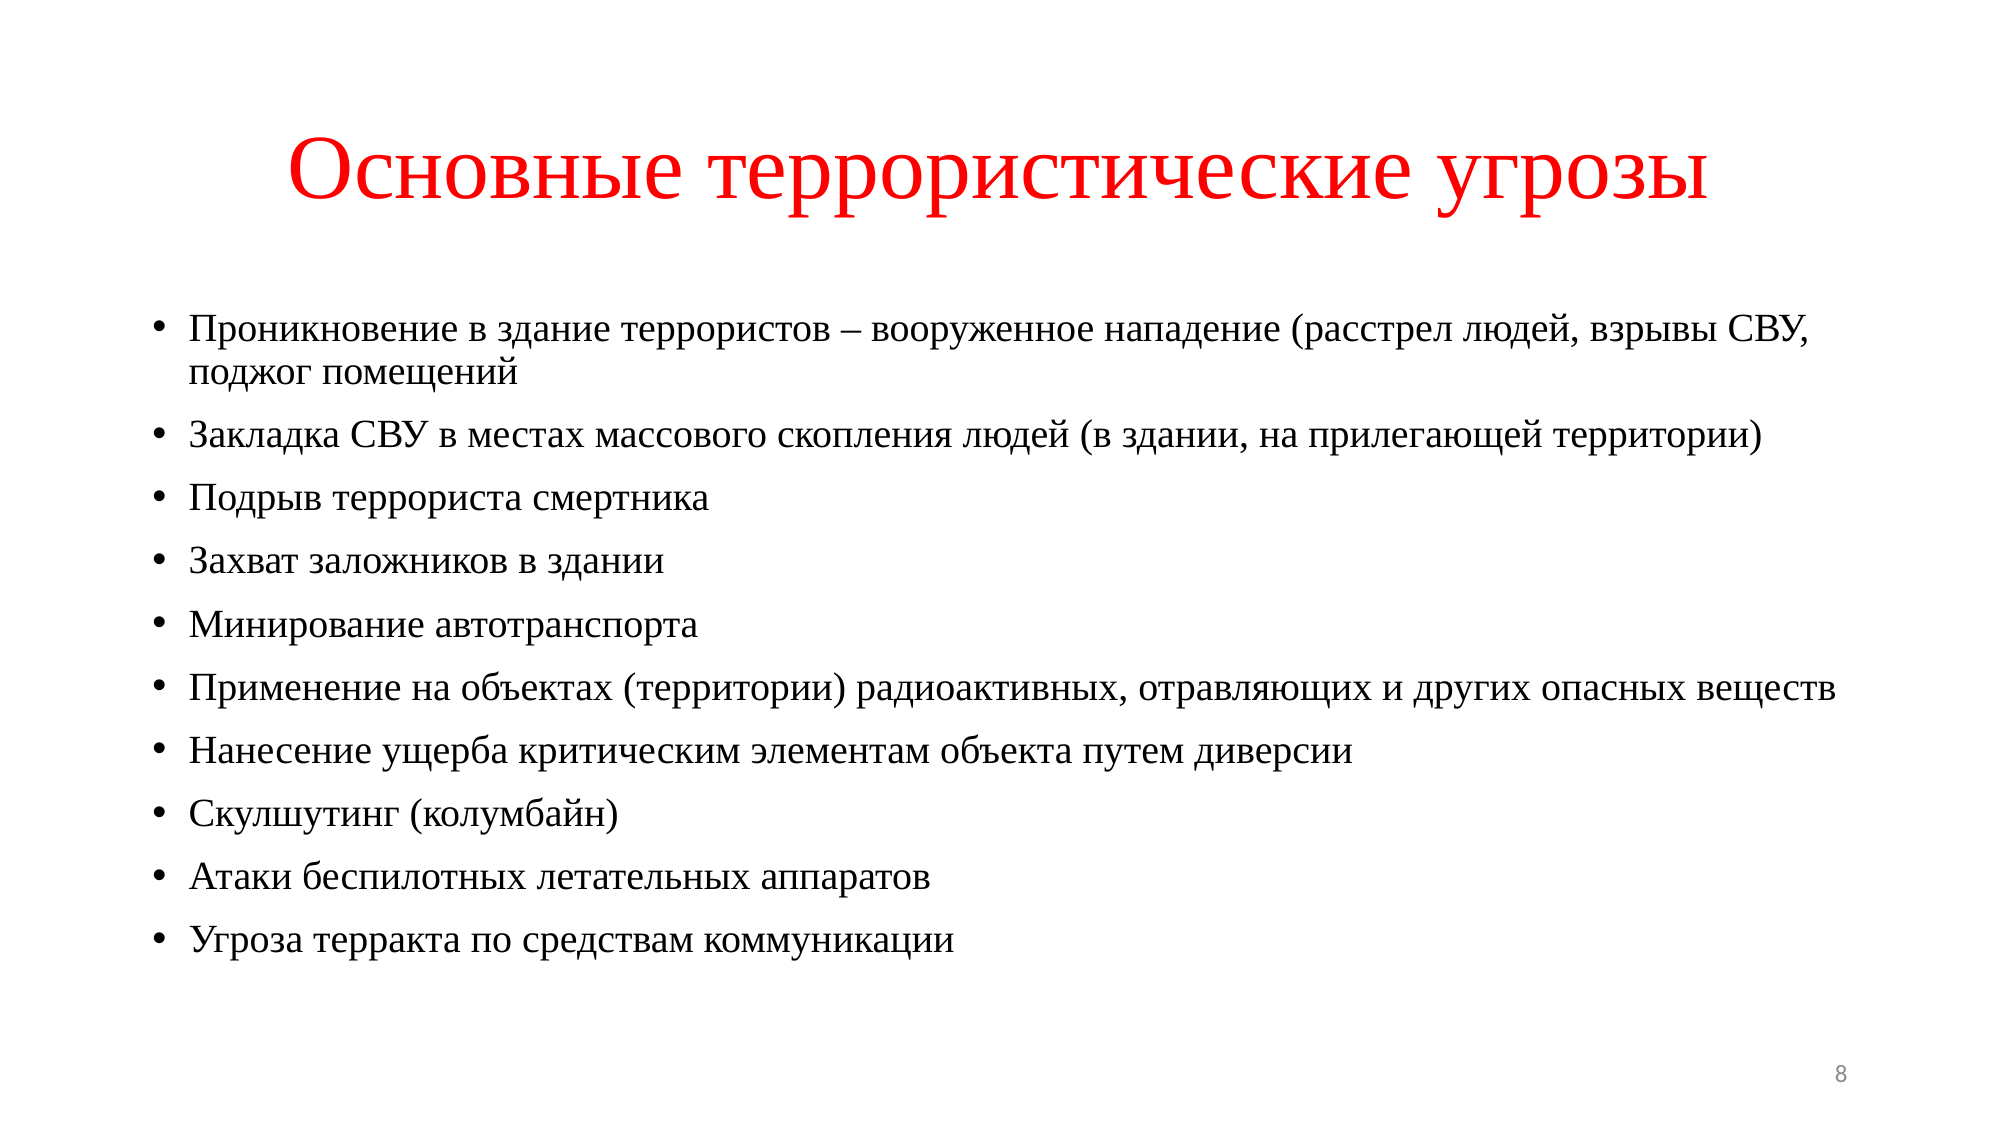

# Основные террористические угрозы
Проникновение в здание террористов – вооруженное нападение (расстрел людей, взрывы СВУ, поджог помещений
Закладка СВУ в местах массового скопления людей (в здании, на прилегающей территории)
Подрыв террориста смертника
Захват заложников в здании
Минирование автотранспорта
Применение на объектах (территории) радиоактивных, отравляющих и других опасных веществ
Нанесение ущерба критическим элементам объекта путем диверсии
Скулшутинг (колумбайн)
Атаки беспилотных летательных аппаратов
Угроза терракта по средствам коммуникации

8